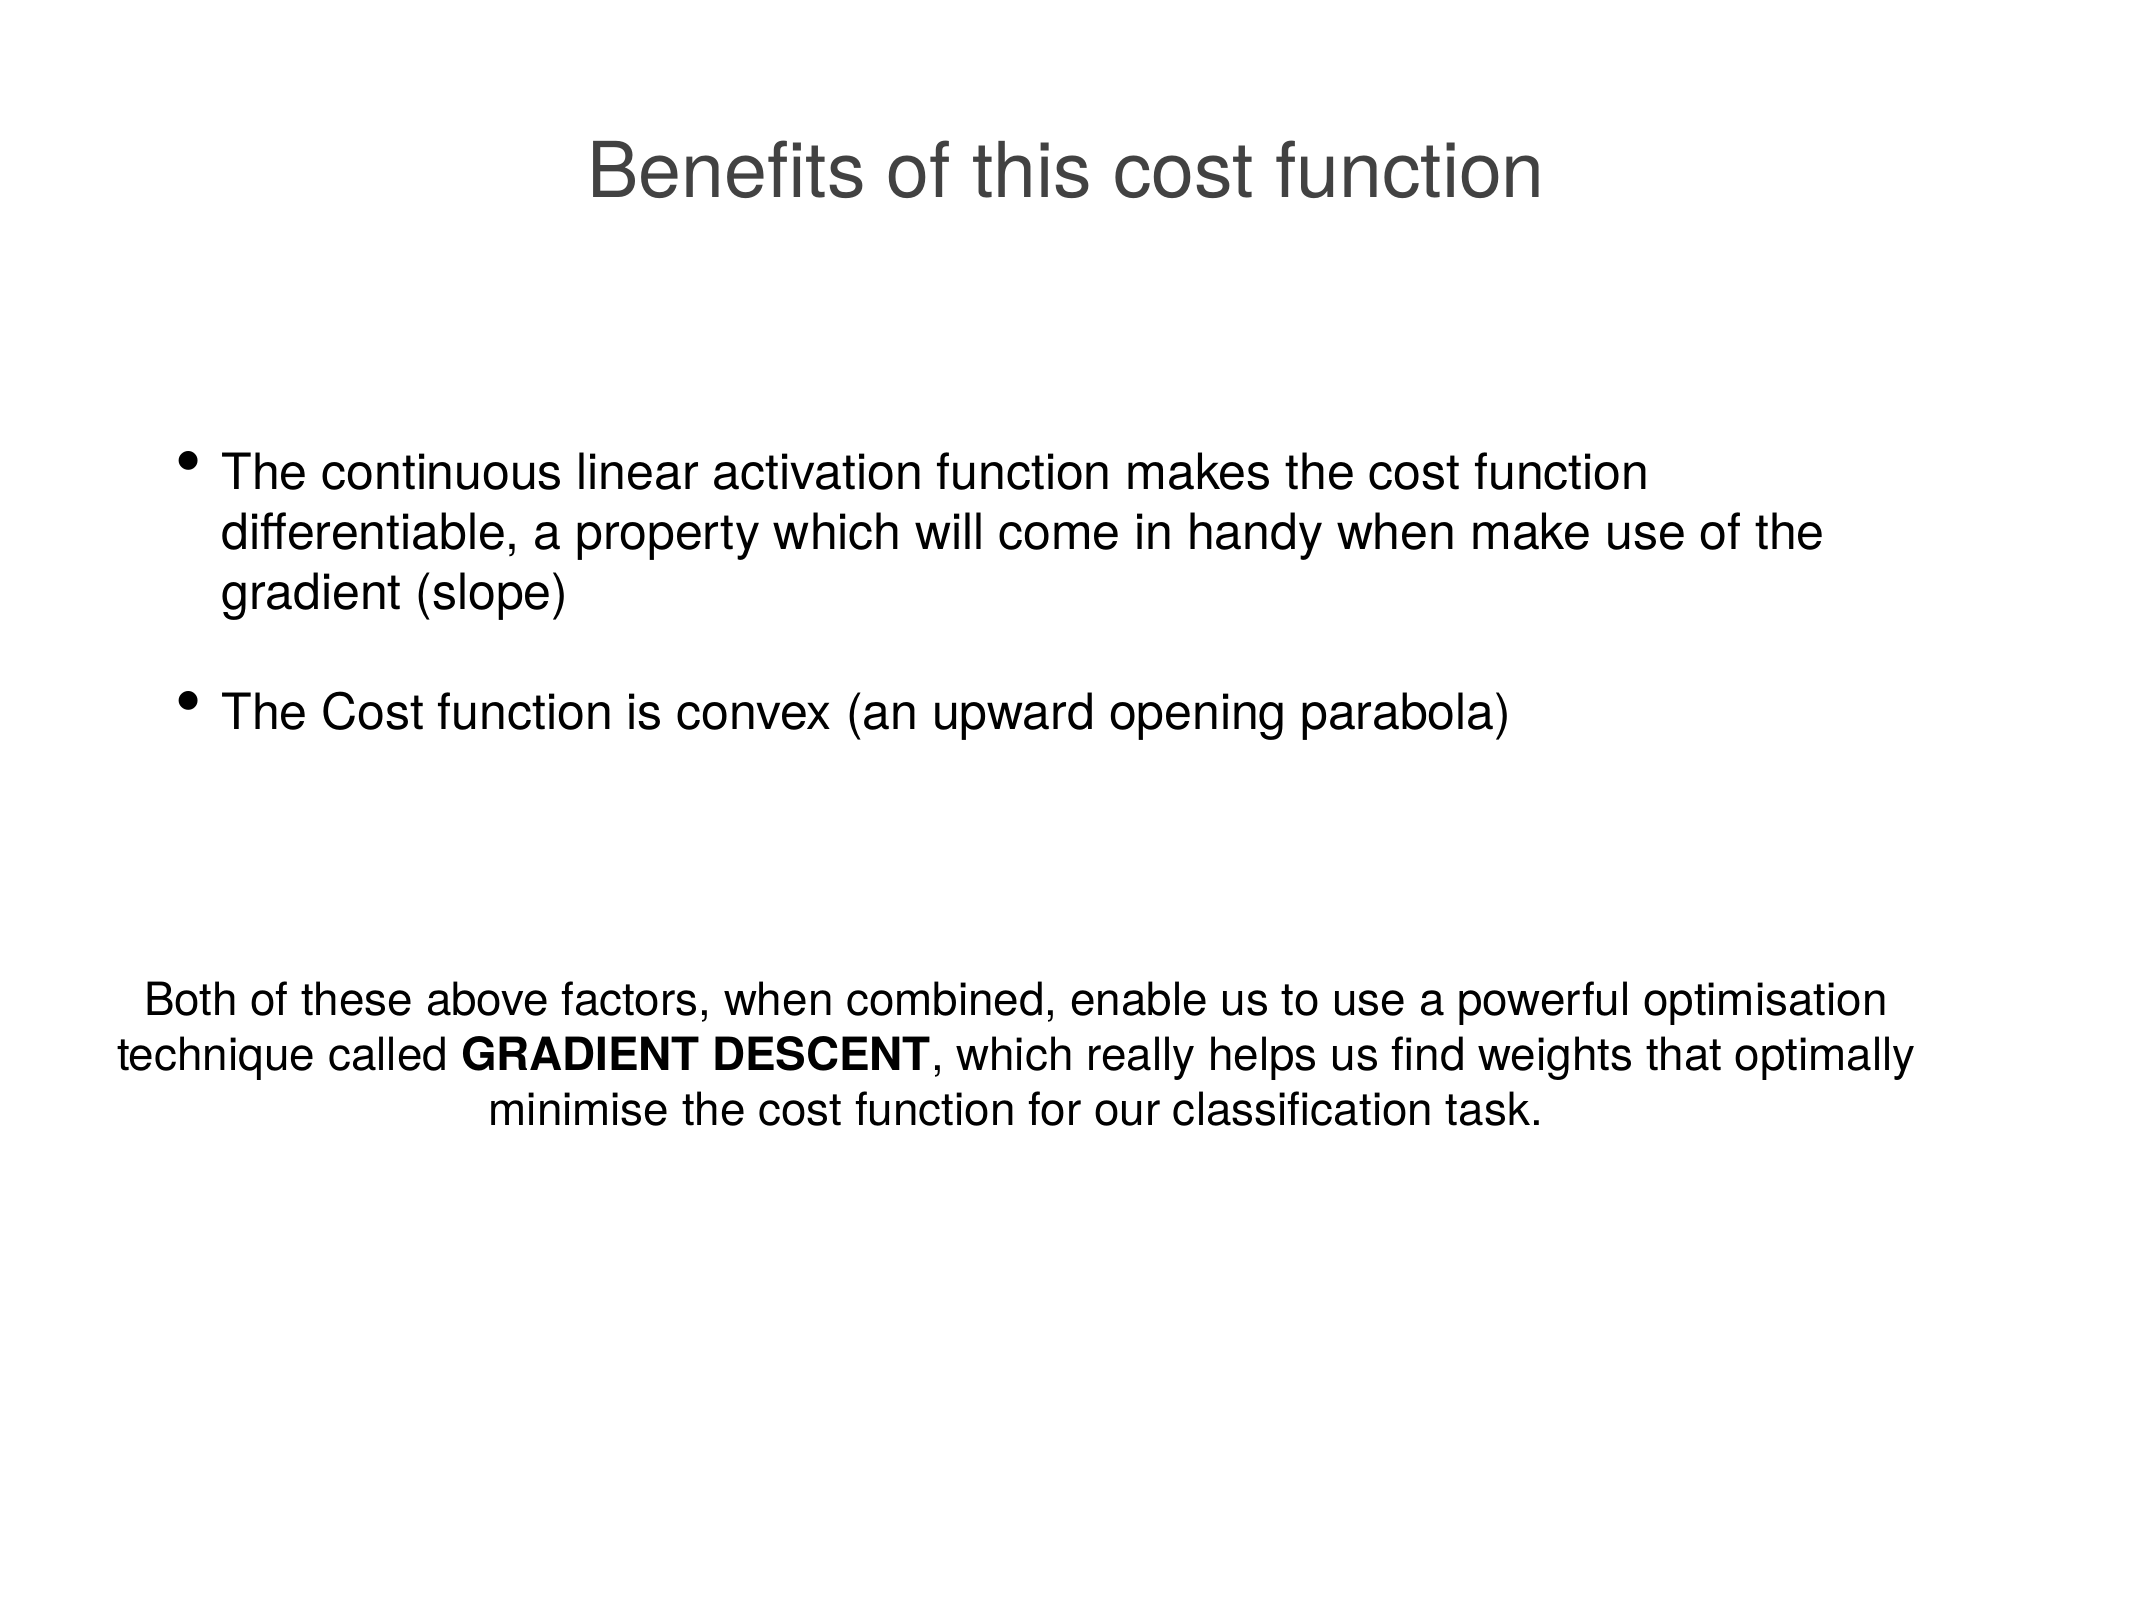

Benefits of this cost function
The continuous linear activation function makes the cost function differentiable, a property which will come in handy when make use of the gradient (slope)

The Cost function is convex (an upward opening parabola)
Both of these above factors, when combined, enable us to use a powerful optimisation technique called GRADIENT DESCENT, which really helps us find weights that optimally minimise the cost function for our classification task.